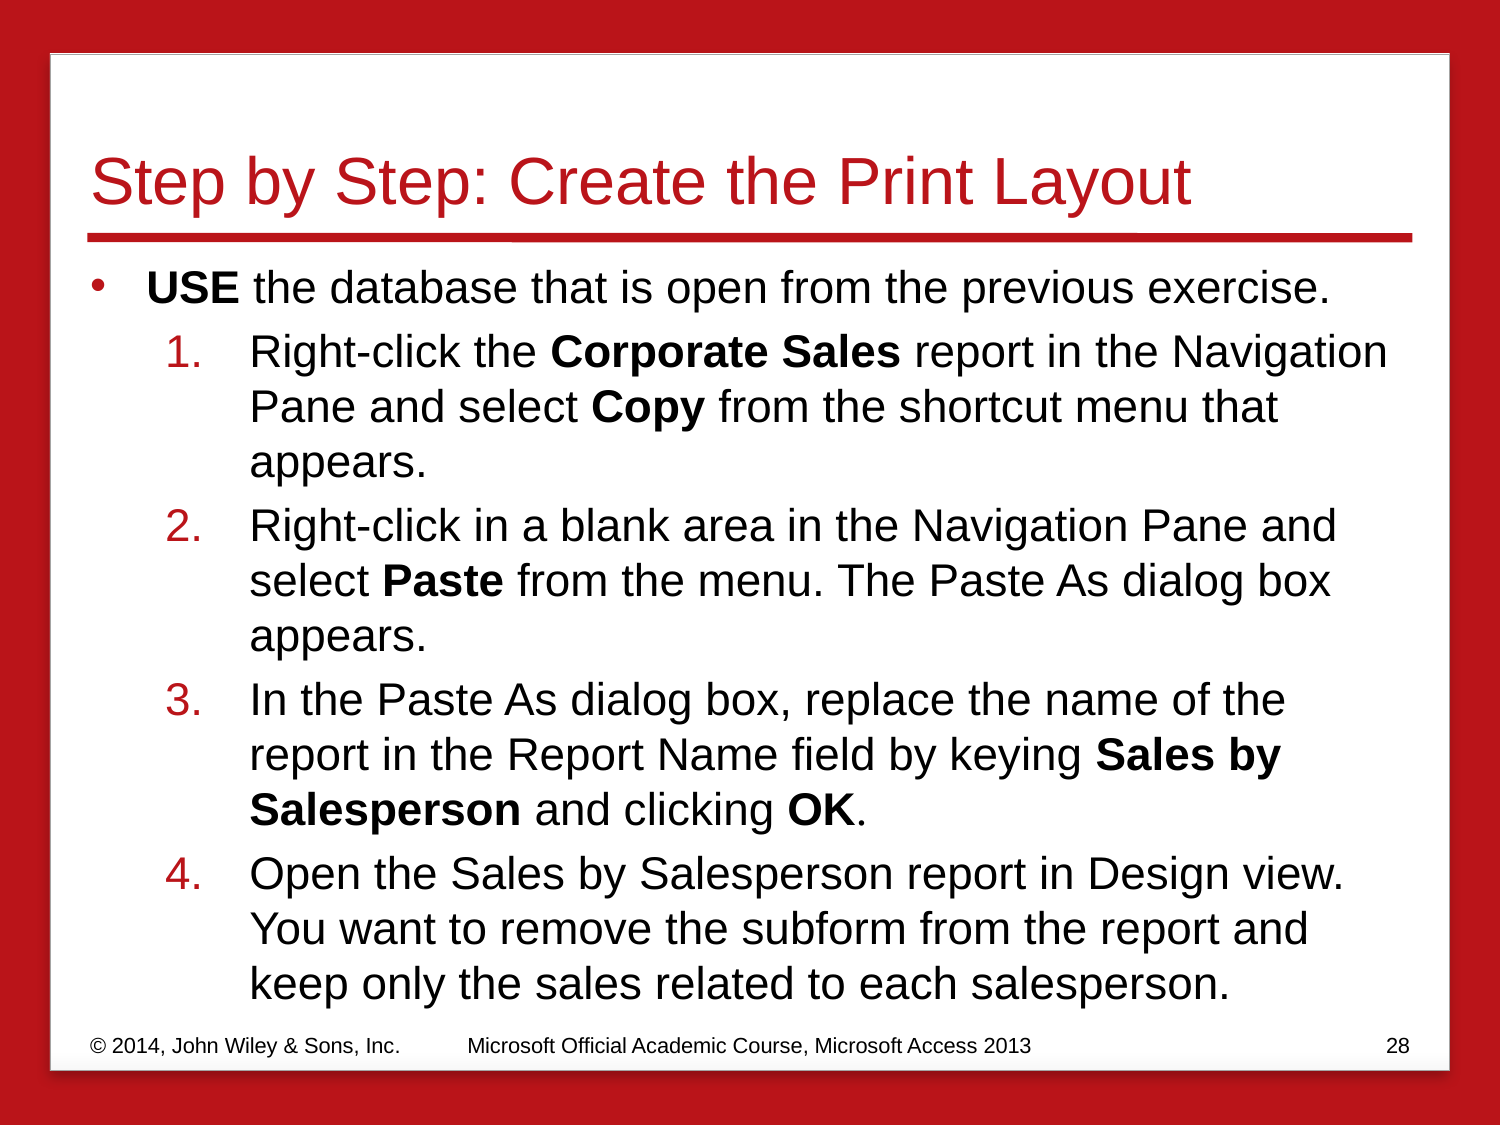

# Step by Step: Create the Print Layout
USE the database that is open from the previous exercise.
Right-click the Corporate Sales report in the Navigation Pane and select Copy from the shortcut menu that appears.
Right-click in a blank area in the Navigation Pane and select Paste from the menu. The Paste As dialog box appears.
In the Paste As dialog box, replace the name of the report in the Report Name field by keying Sales by Salesperson and clicking OK.
Open the Sales by Salesperson report in Design view. You want to remove the subform from the report and keep only the sales related to each salesperson.
© 2014, John Wiley & Sons, Inc.
Microsoft Official Academic Course, Microsoft Access 2013
28